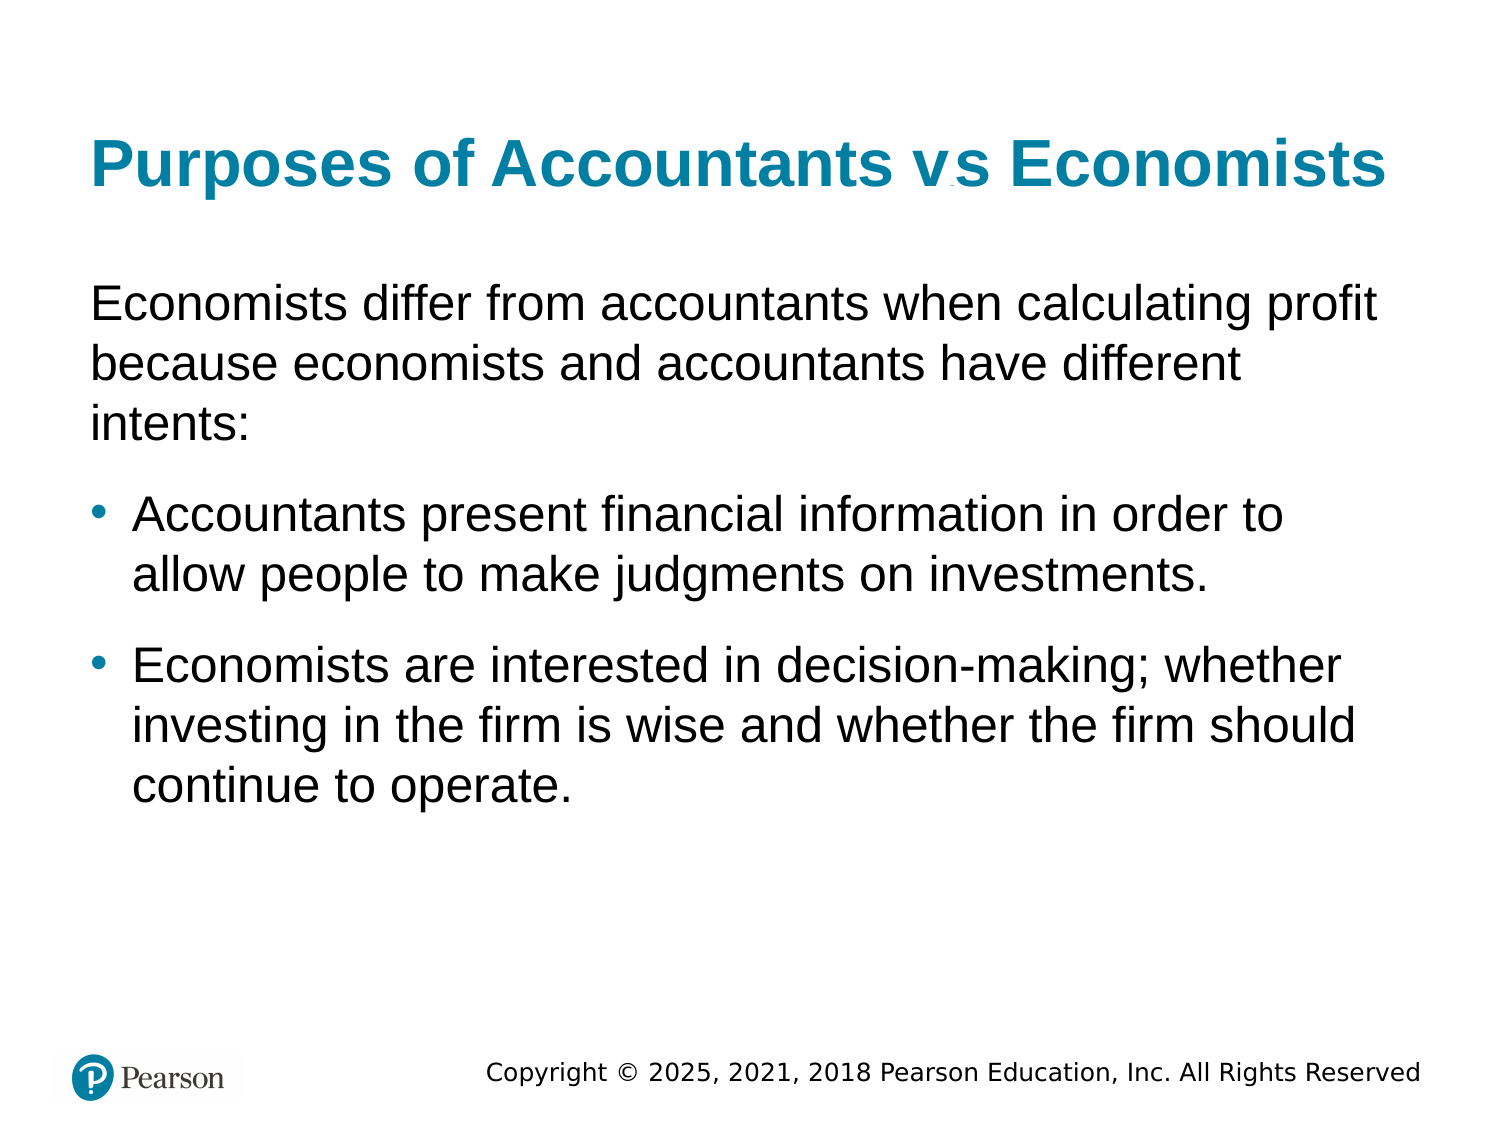

# Purposes of Accountants versus Economists
Economists differ from accountants when calculating profit because economists and accountants have different intents:
Accountants present financial information in order to allow people to make judgments on investments.
Economists are interested in decision-making; whether investing in the firm is wise and whether the firm should continue to operate.